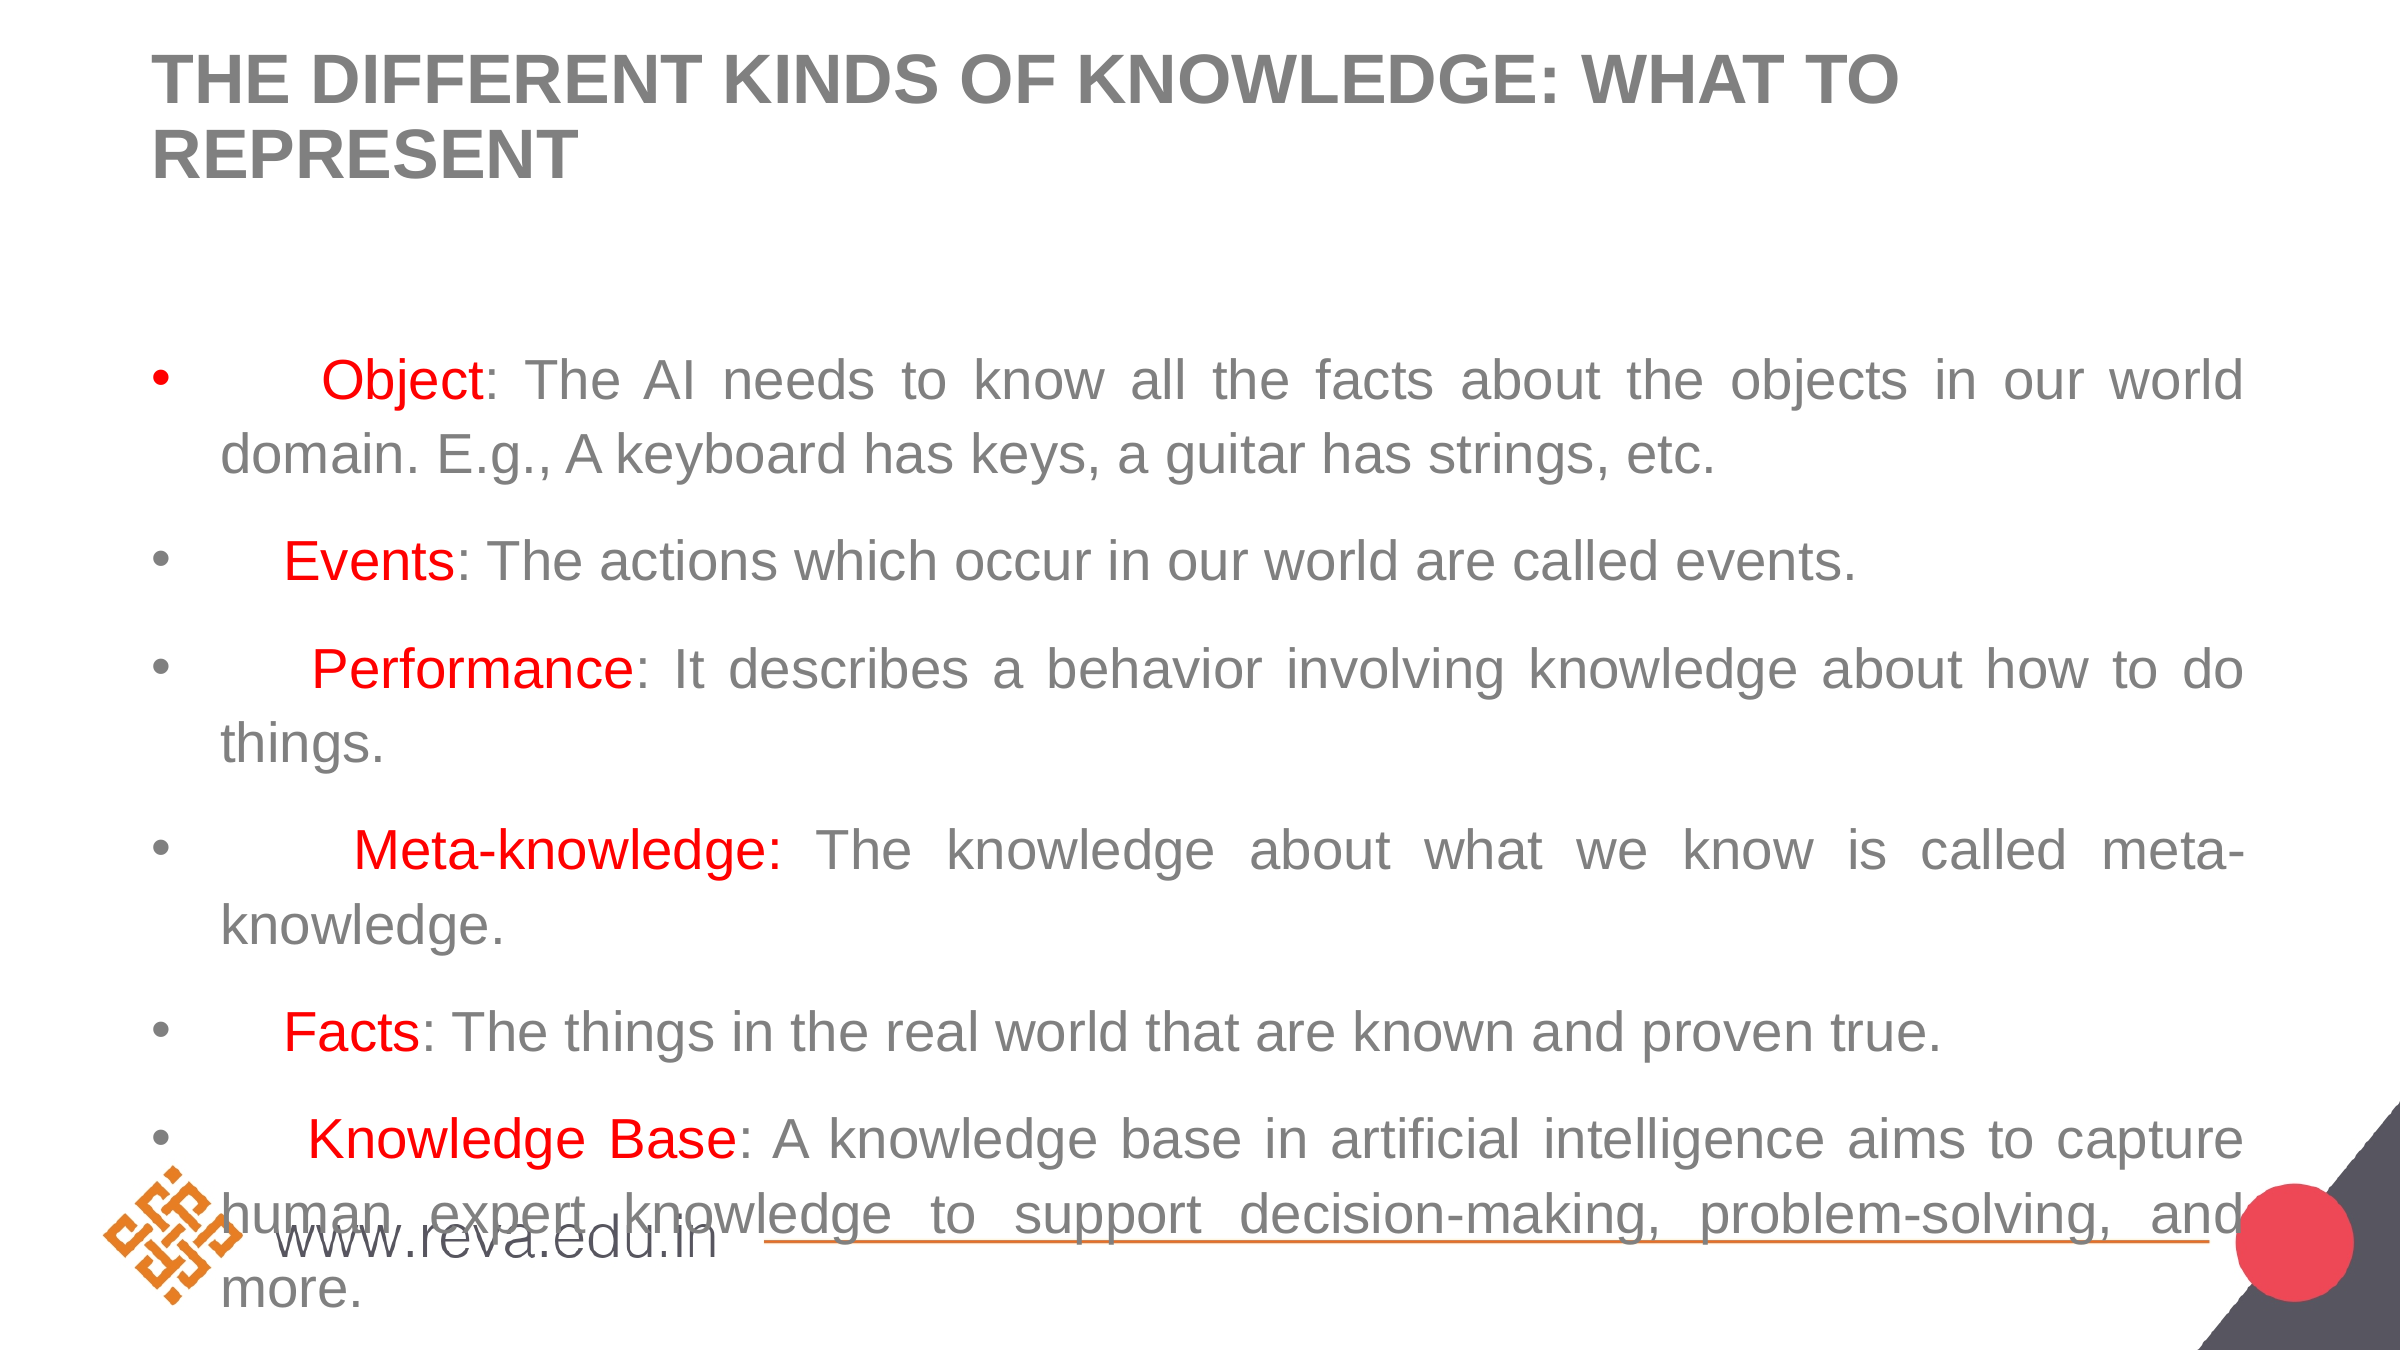

# The Different Kinds of Knowledge: What to Represent

    Object: The AI needs to know all the facts about the objects in our world domain. E.g., A keyboard has keys, a guitar has strings, etc.
    Events: The actions which occur in our world are called events.
    Performance: It describes a behavior involving knowledge about how to do things.
    Meta-knowledge: The knowledge about what we know is called meta-knowledge.
    Facts: The things in the real world that are known and proven true.
    Knowledge Base: A knowledge base in artificial intelligence aims to capture human expert knowledge to support decision-making, problem-solving, and more.